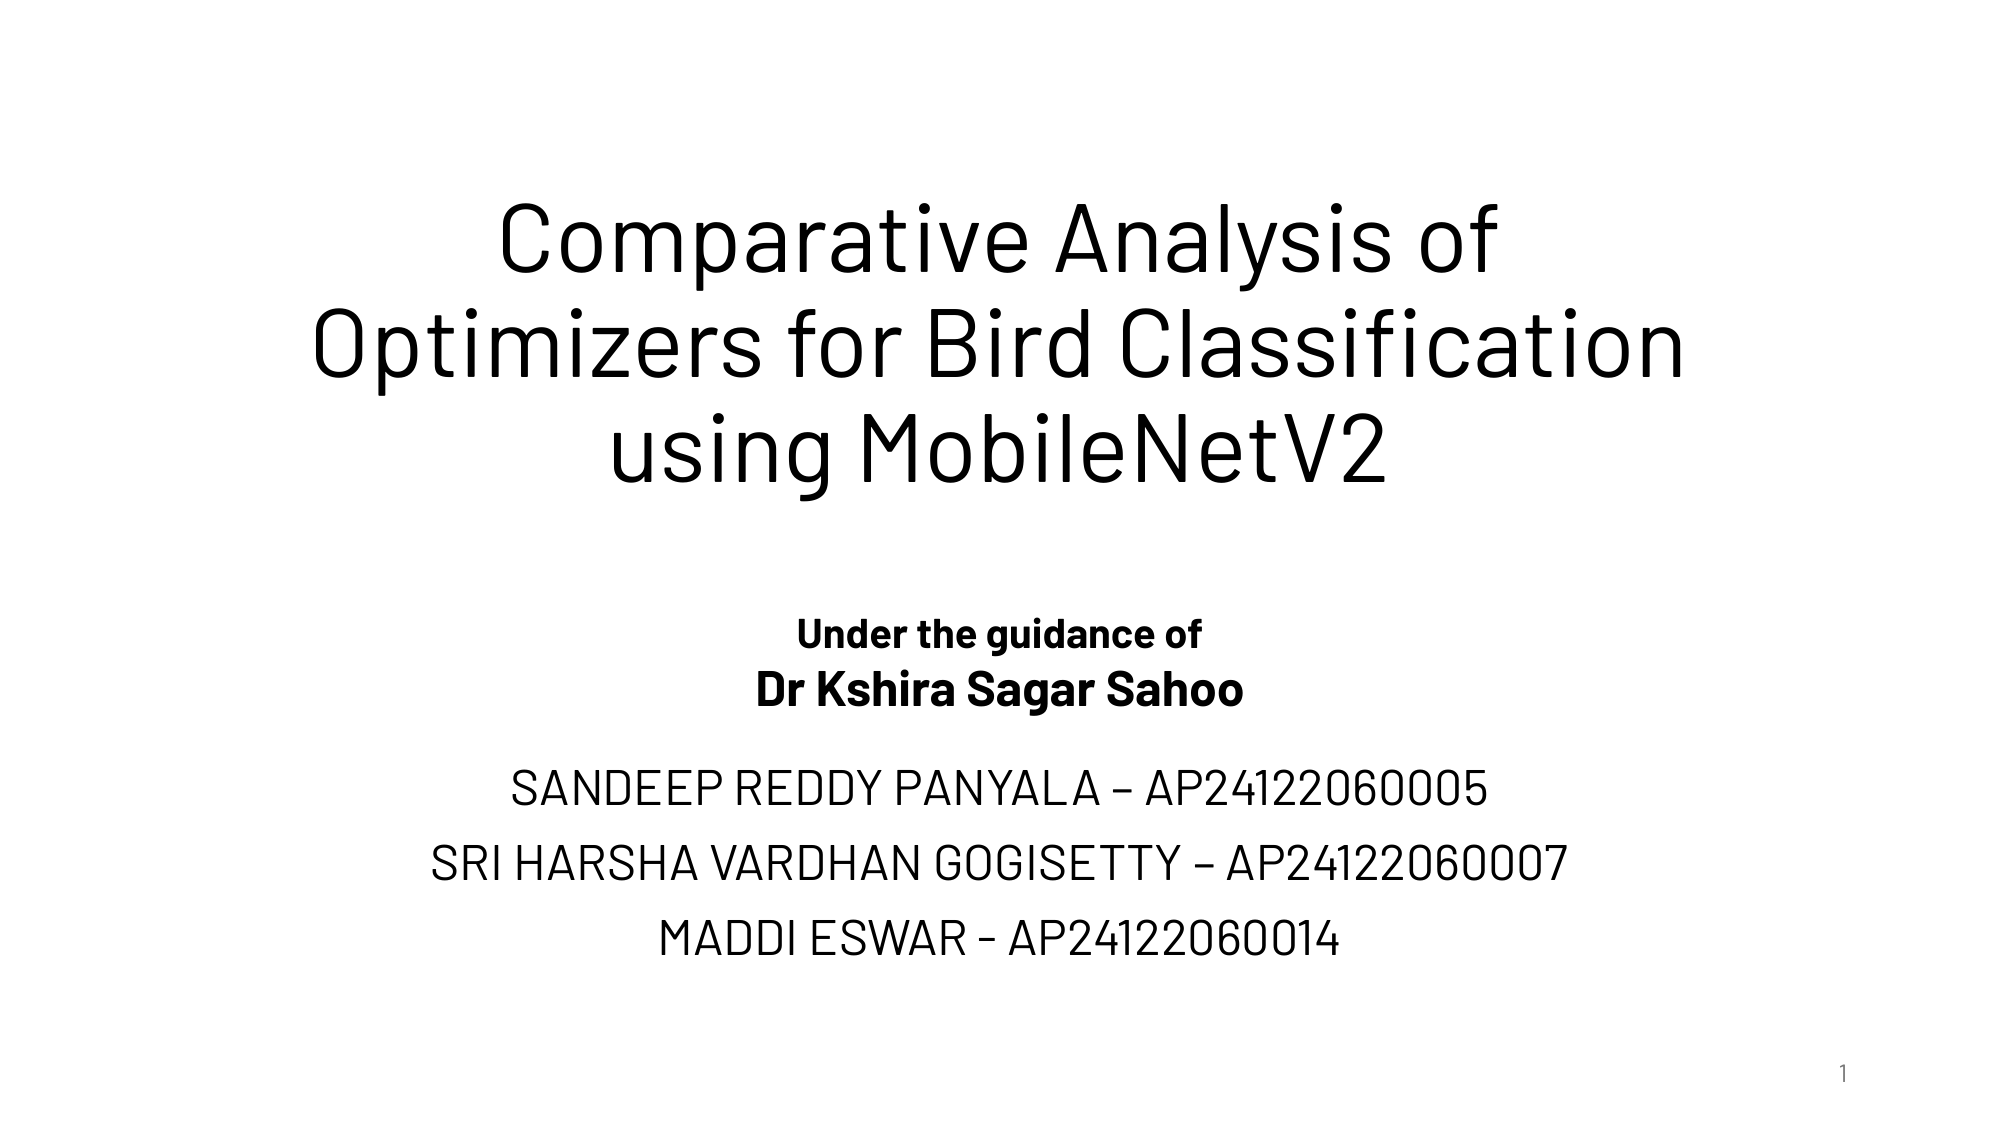

# Comparative Analysis of Optimizers for Bird Classification using MobileNetV2
Under the guidance of
Dr Kshira Sagar Sahoo

SANDEEP REDDY PANYALA – AP24122060005
SRI HARSHA VARDHAN GOGISETTY – AP24122060007
MADDI ESWAR - AP24122060014
1